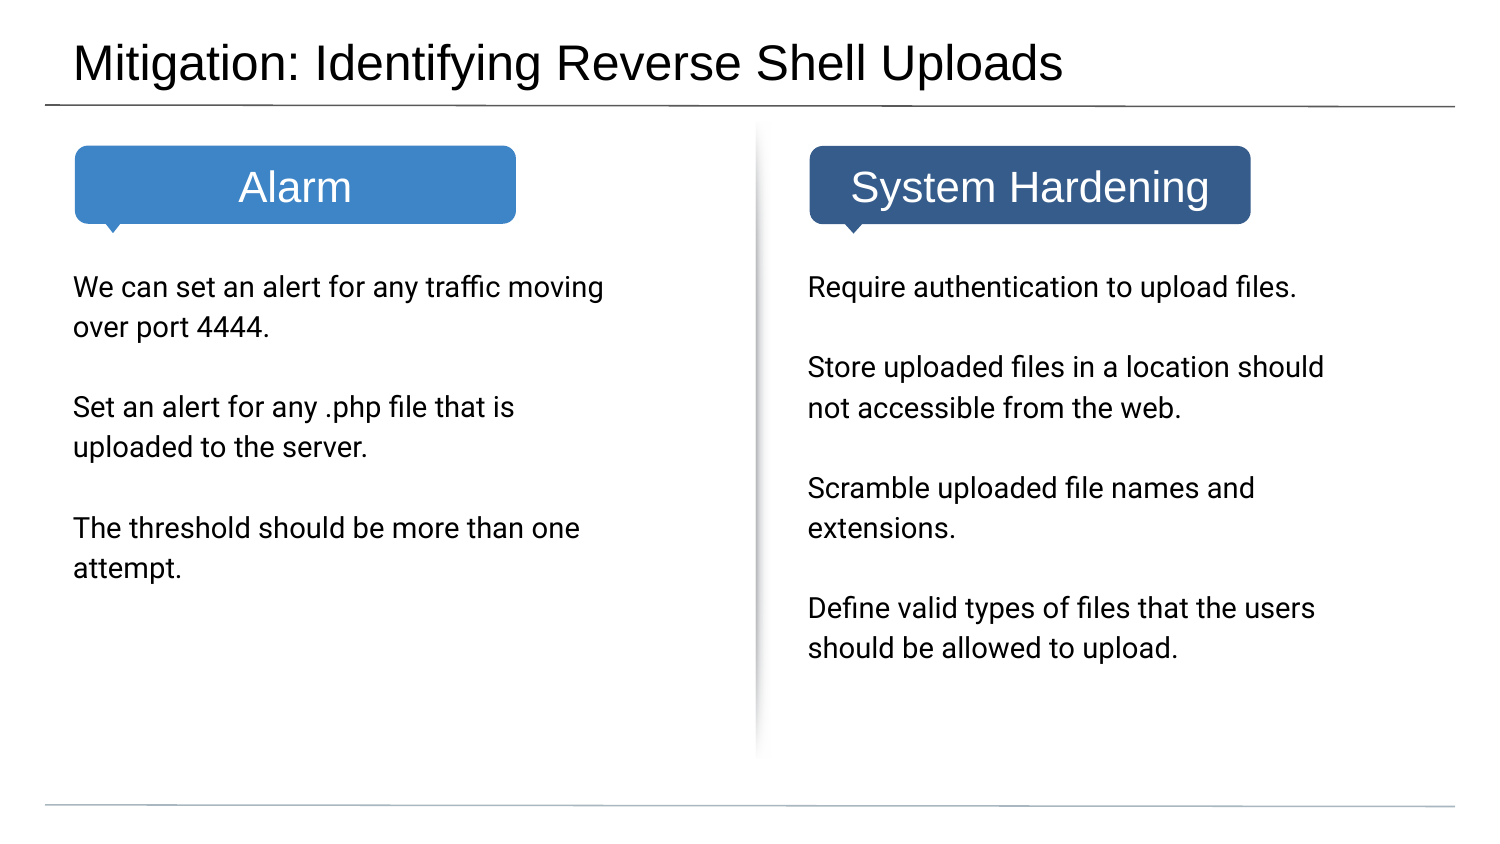

# Mitigation: Identifying Reverse Shell Uploads
We can set an alert for any traffic moving over port 4444.

Set an alert for any .php file that is uploaded to the server.

The threshold should be more than one attempt.

Require authentication to upload files.

Store uploaded files in a location should  not accessible from the web.

Scramble uploaded file names and extensions.

Define valid types of files that the users should be allowed to upload.